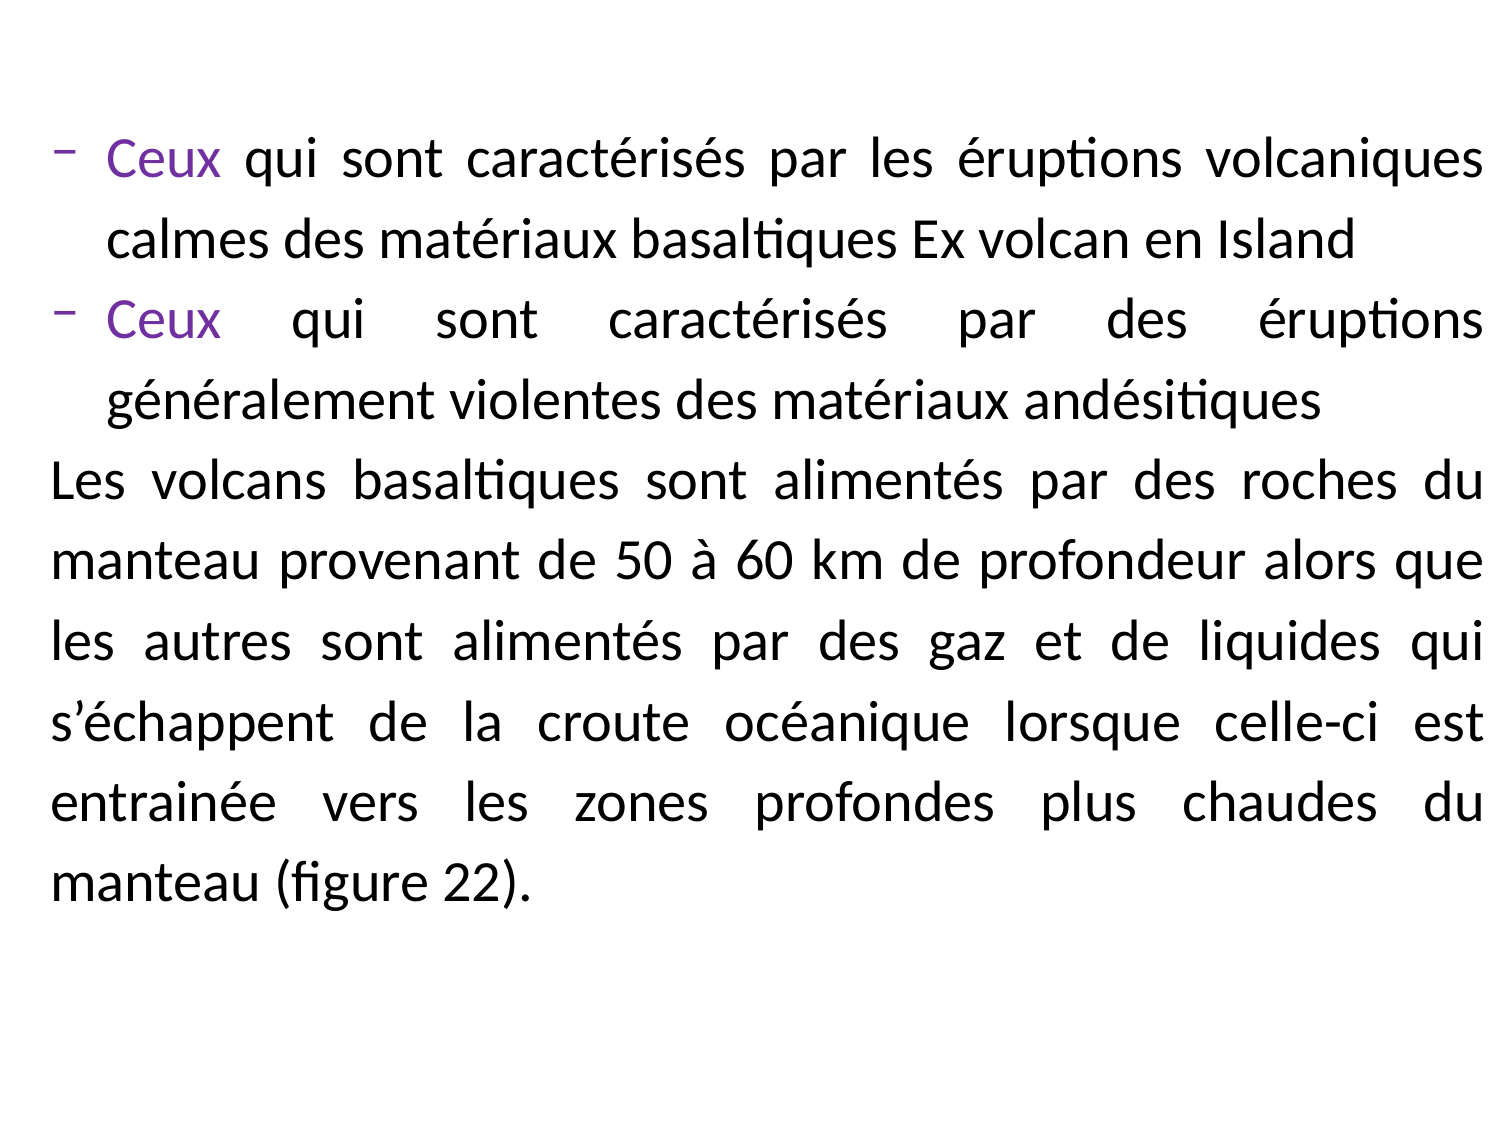

Ceux qui sont caractérisés par les éruptions volcaniques calmes des matériaux basaltiques Ex volcan en Island
Ceux qui sont caractérisés par des éruptions généralement violentes des matériaux andésitiques
Les volcans basaltiques sont alimentés par des roches du manteau provenant de 50 à 60 km de profondeur alors que les autres sont alimentés par des gaz et de liquides qui s’échappent de la croute océanique lorsque celle-ci est entrainée vers les zones profondes plus chaudes du manteau (figure 22).